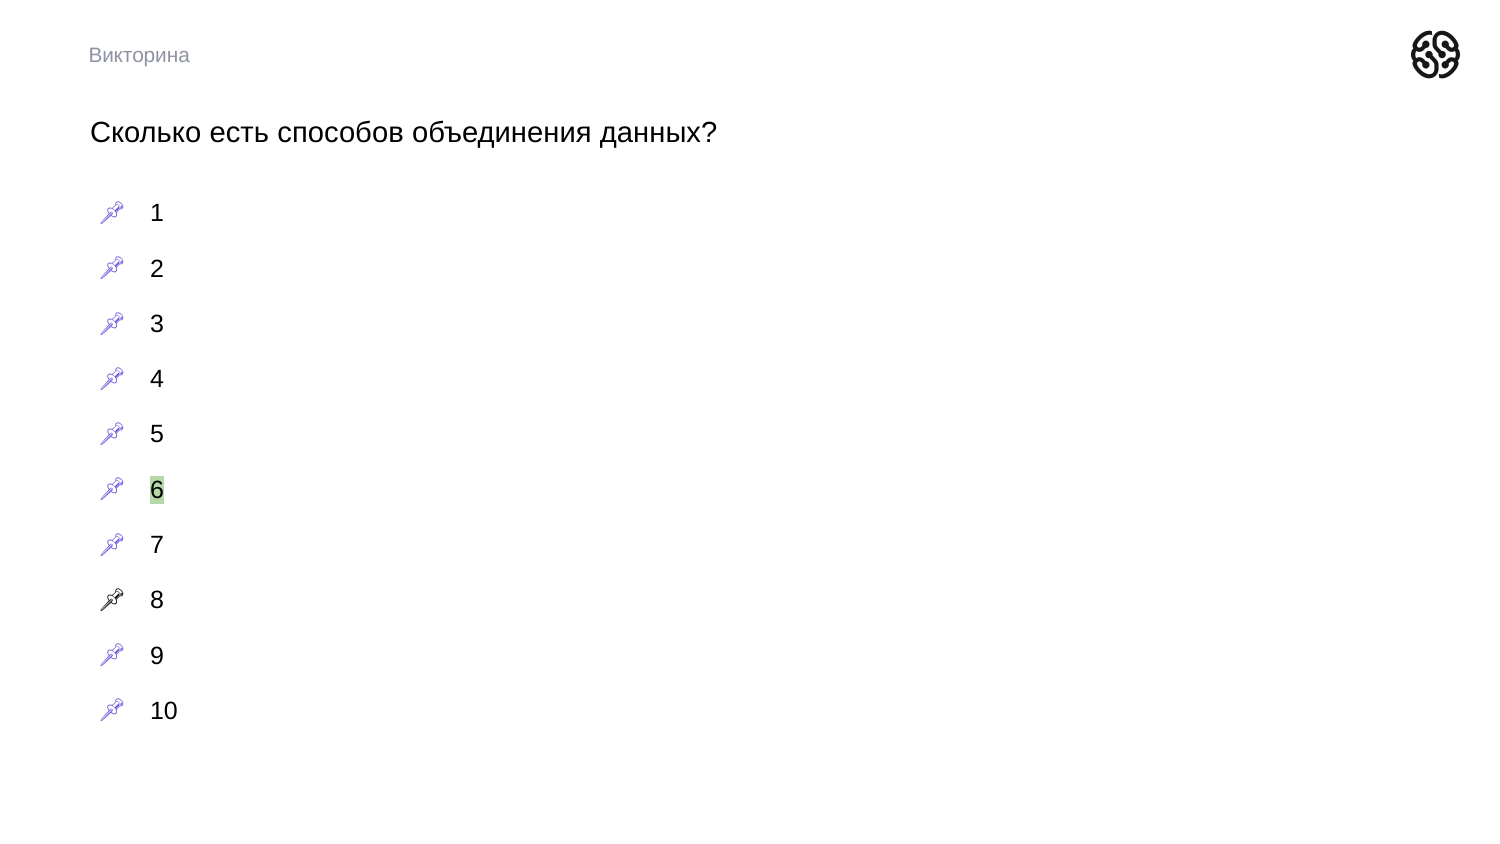

Викторина
# Сколько есть способов объединения данных?
1
2
3
4
5
6
7
8
9
10